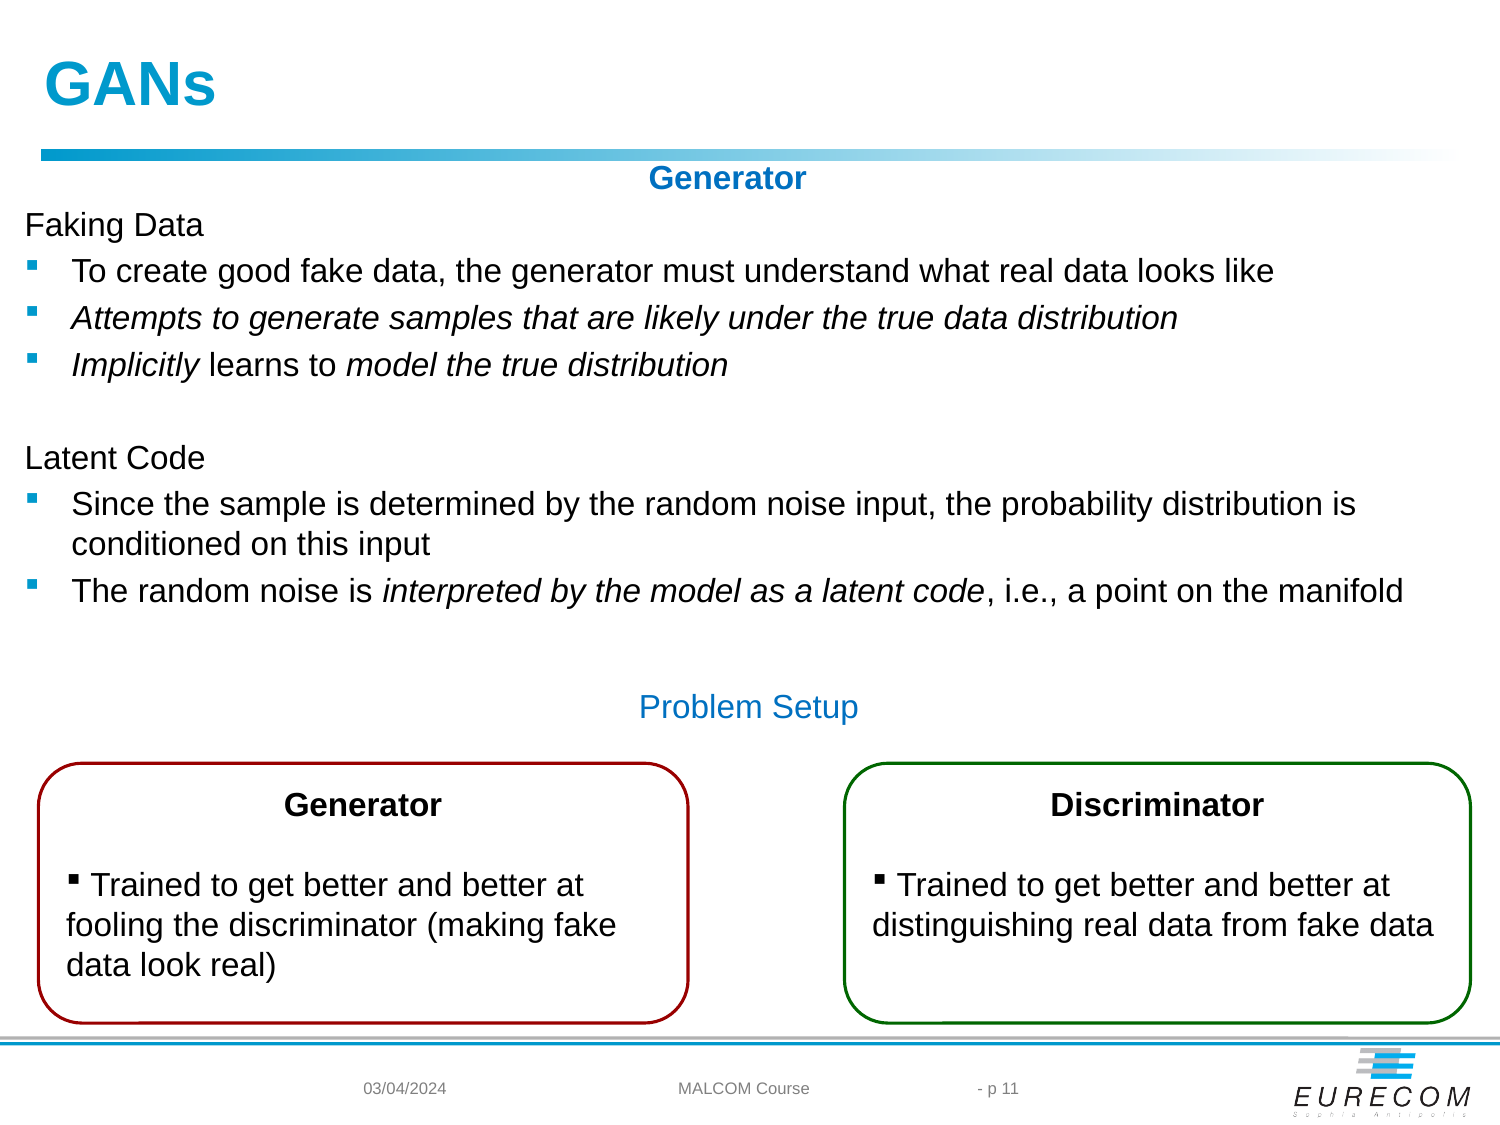

GANs
Generator
Faking Data
To create good fake data, the generator must understand what real data looks like
Attempts to generate samples that are likely under the true data distribution
Implicitly learns to model the true distribution

Latent Code
Since the sample is determined by the random noise input, the probability distribution is conditioned on this input
The random noise is interpreted by the model as a latent code, i.e., a point on the manifold
Problem Setup
Generator

 Trained to get better and better at fooling the discriminator (making fake data look real)
Discriminator

 Trained to get better and better at distinguishing real data from fake data

03/04/2024
MALCOM Course
- p 11